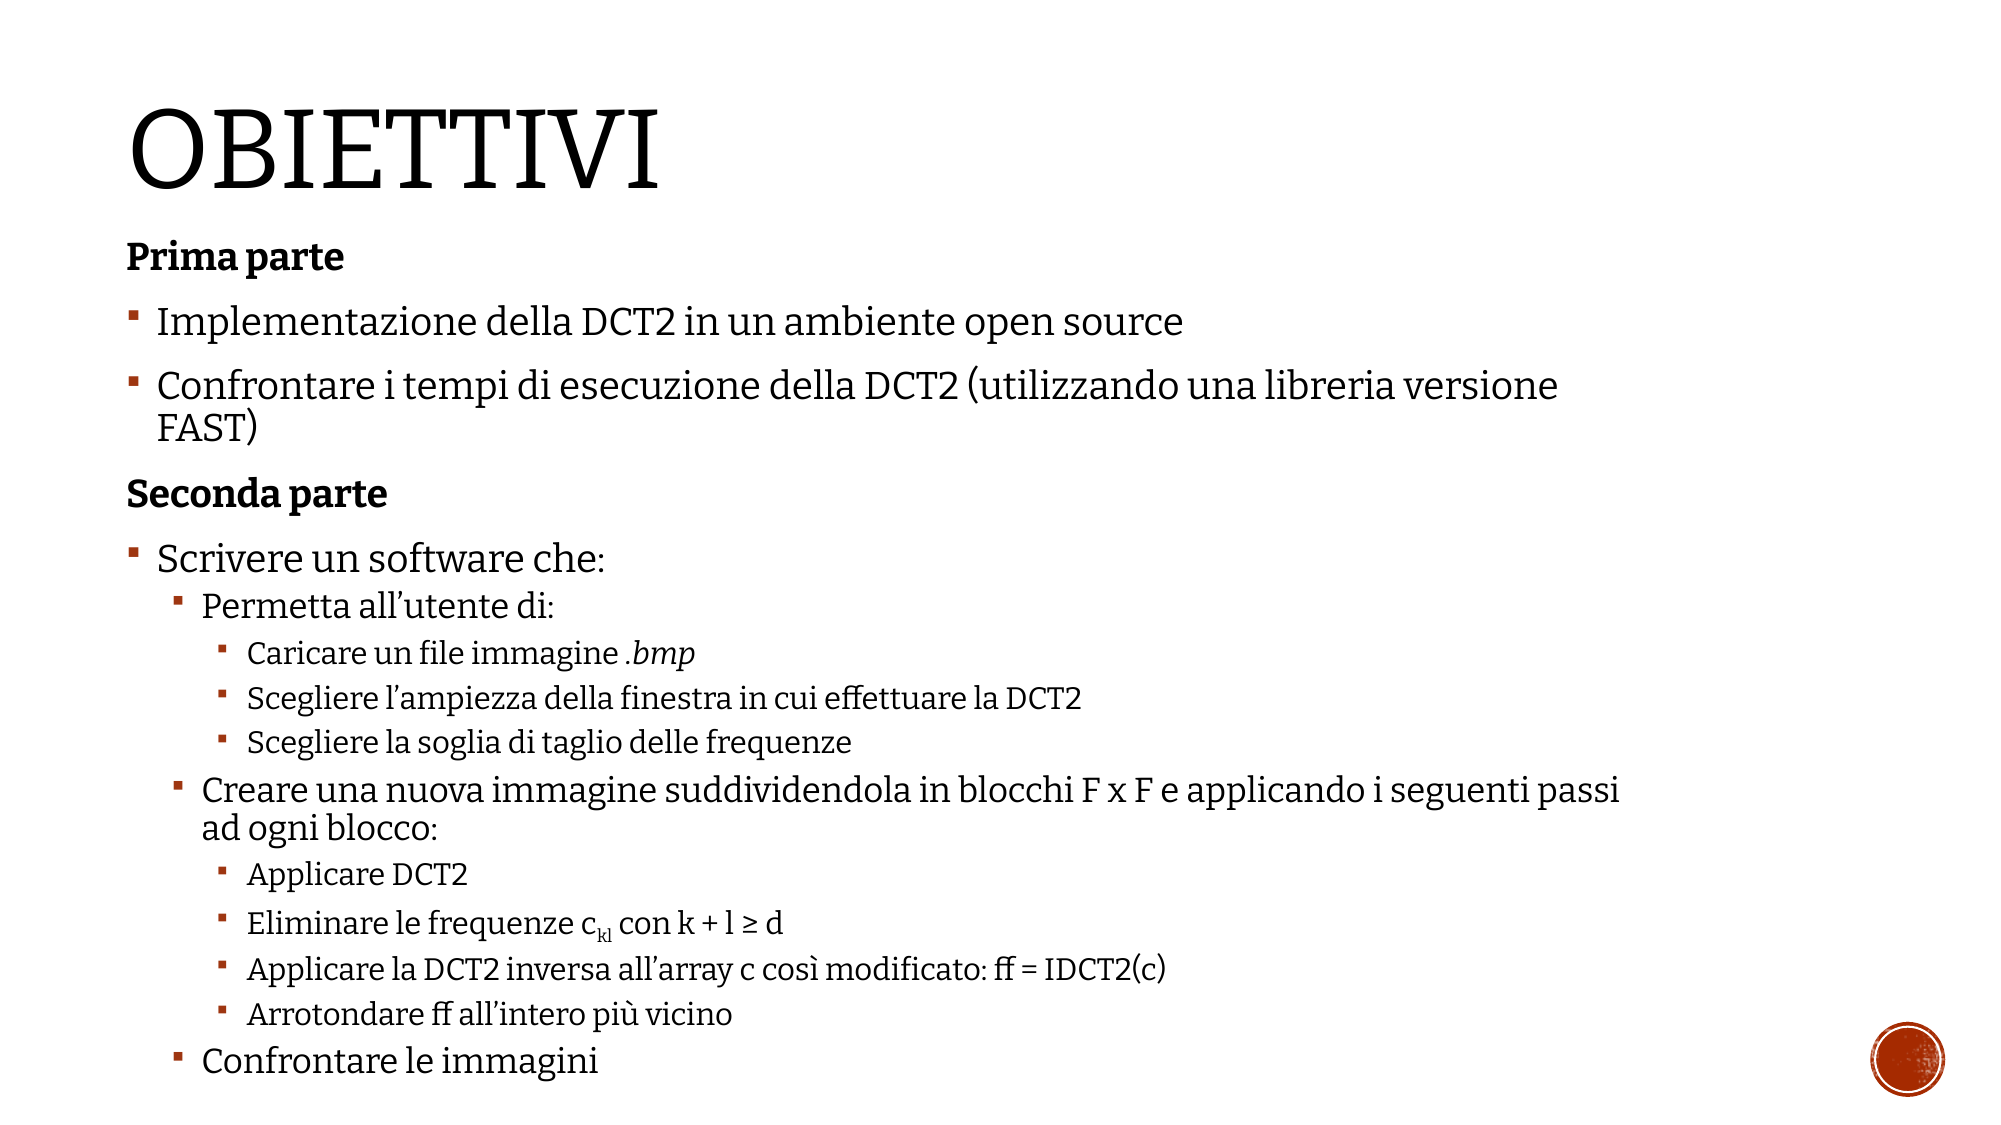

# Obiettivi
Prima parte
Implementazione della DCT2 in un ambiente open source
Confrontare i tempi di esecuzione della DCT2 (utilizzando una libreria versione FAST)
Seconda parte
Scrivere un software che:
Permetta all’utente di:
Caricare un file immagine .bmp
Scegliere l’ampiezza della finestra in cui effettuare la DCT2
Scegliere la soglia di taglio delle frequenze
Creare una nuova immagine suddividendola in blocchi F x F e applicando i seguenti passi ad ogni blocco:
Applicare DCT2
Eliminare le frequenze ckl con k + l ≥ d
Applicare la DCT2 inversa all’array c così modificato: ff = IDCT2(c)
Arrotondare ff all’intero più vicino
Confrontare le immagini